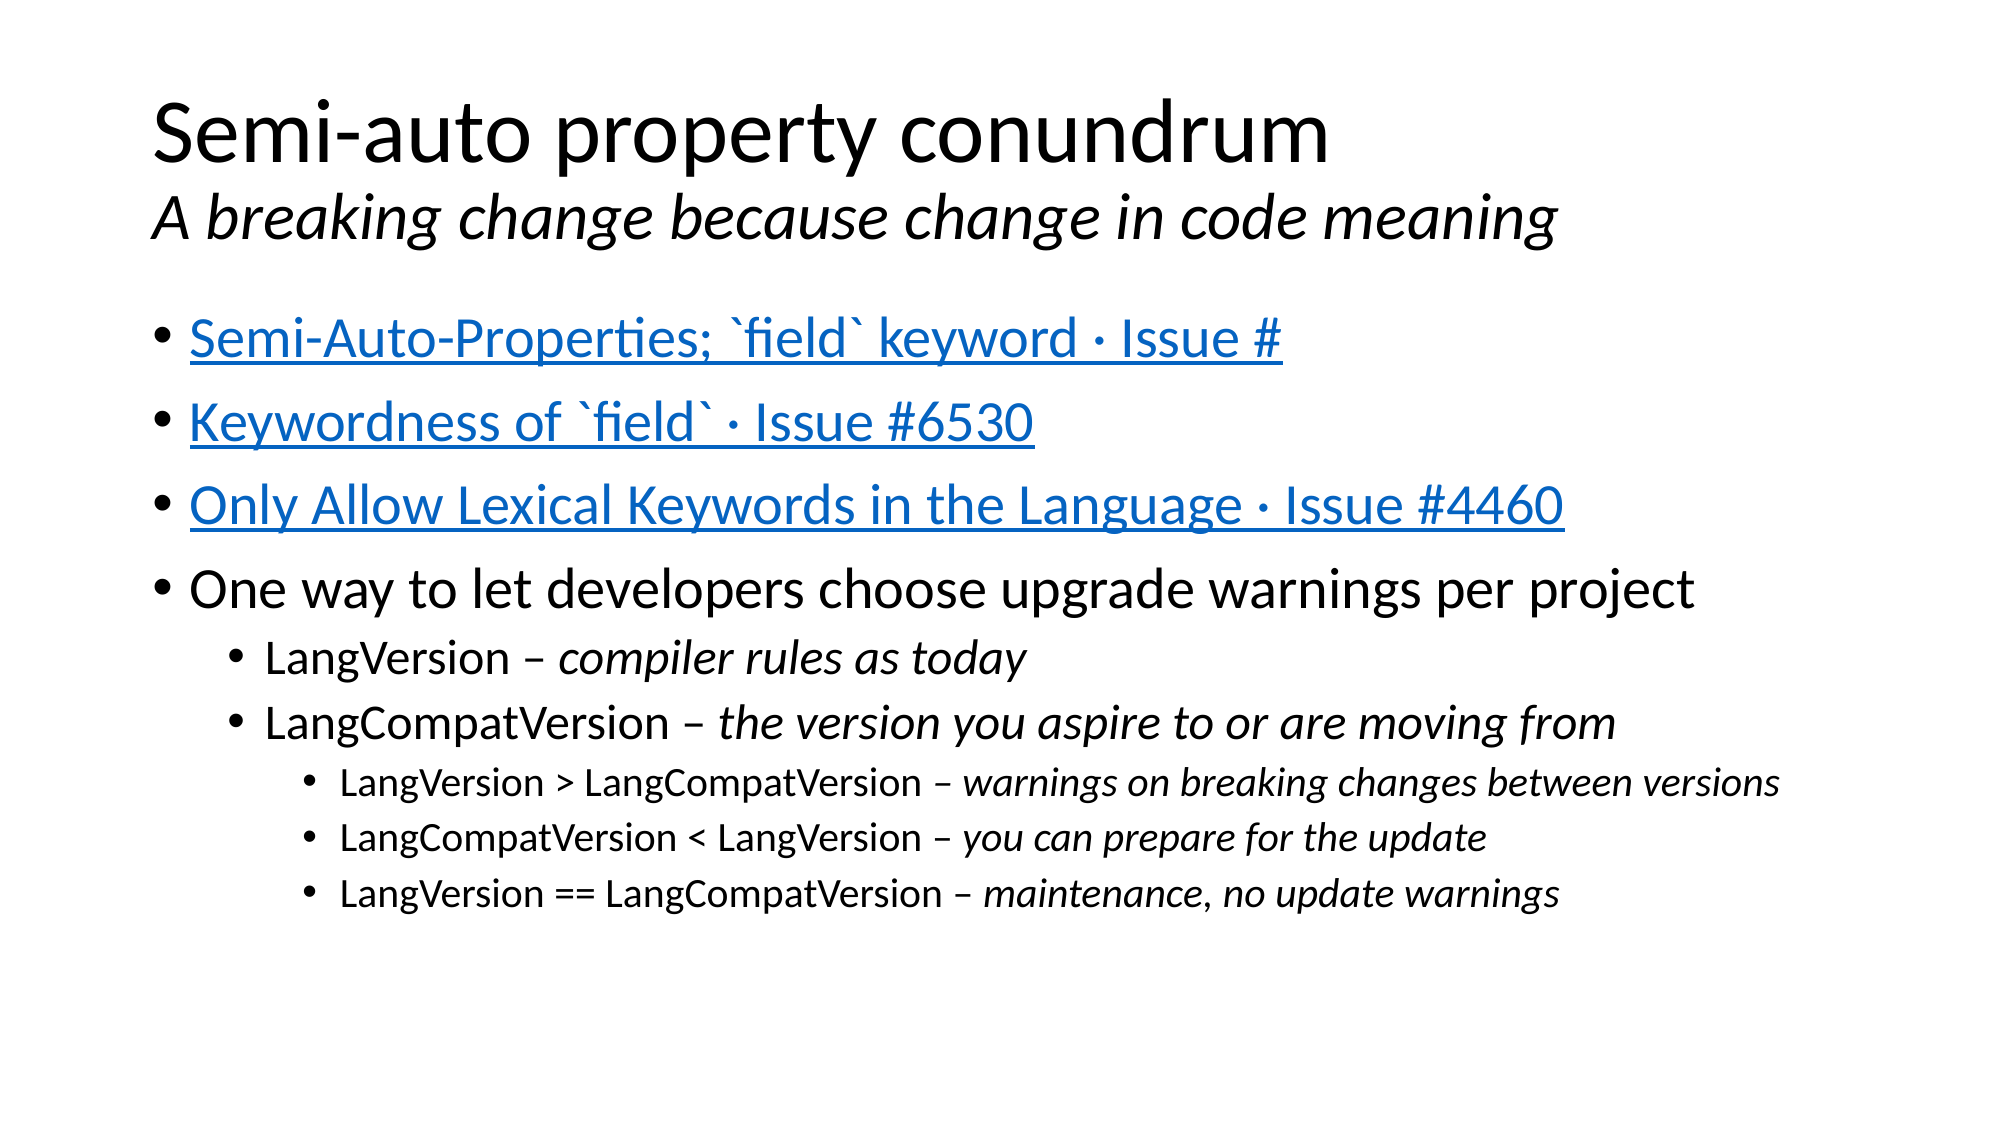

# Semi-auto property conundrum A breaking change because change in code meaning
Semi-Auto-Properties; `field` keyword · Issue #
Keywordness of `field` · Issue #6530
Only Allow Lexical Keywords in the Language · Issue #4460
One way to let developers choose upgrade warnings per project
LangVersion – compiler rules as today
LangCompatVersion – the version you aspire to or are moving from
LangVersion > LangCompatVersion – warnings on breaking changes between versions
LangCompatVersion < LangVersion – you can prepare for the update
LangVersion == LangCompatVersion – maintenance, no update warnings